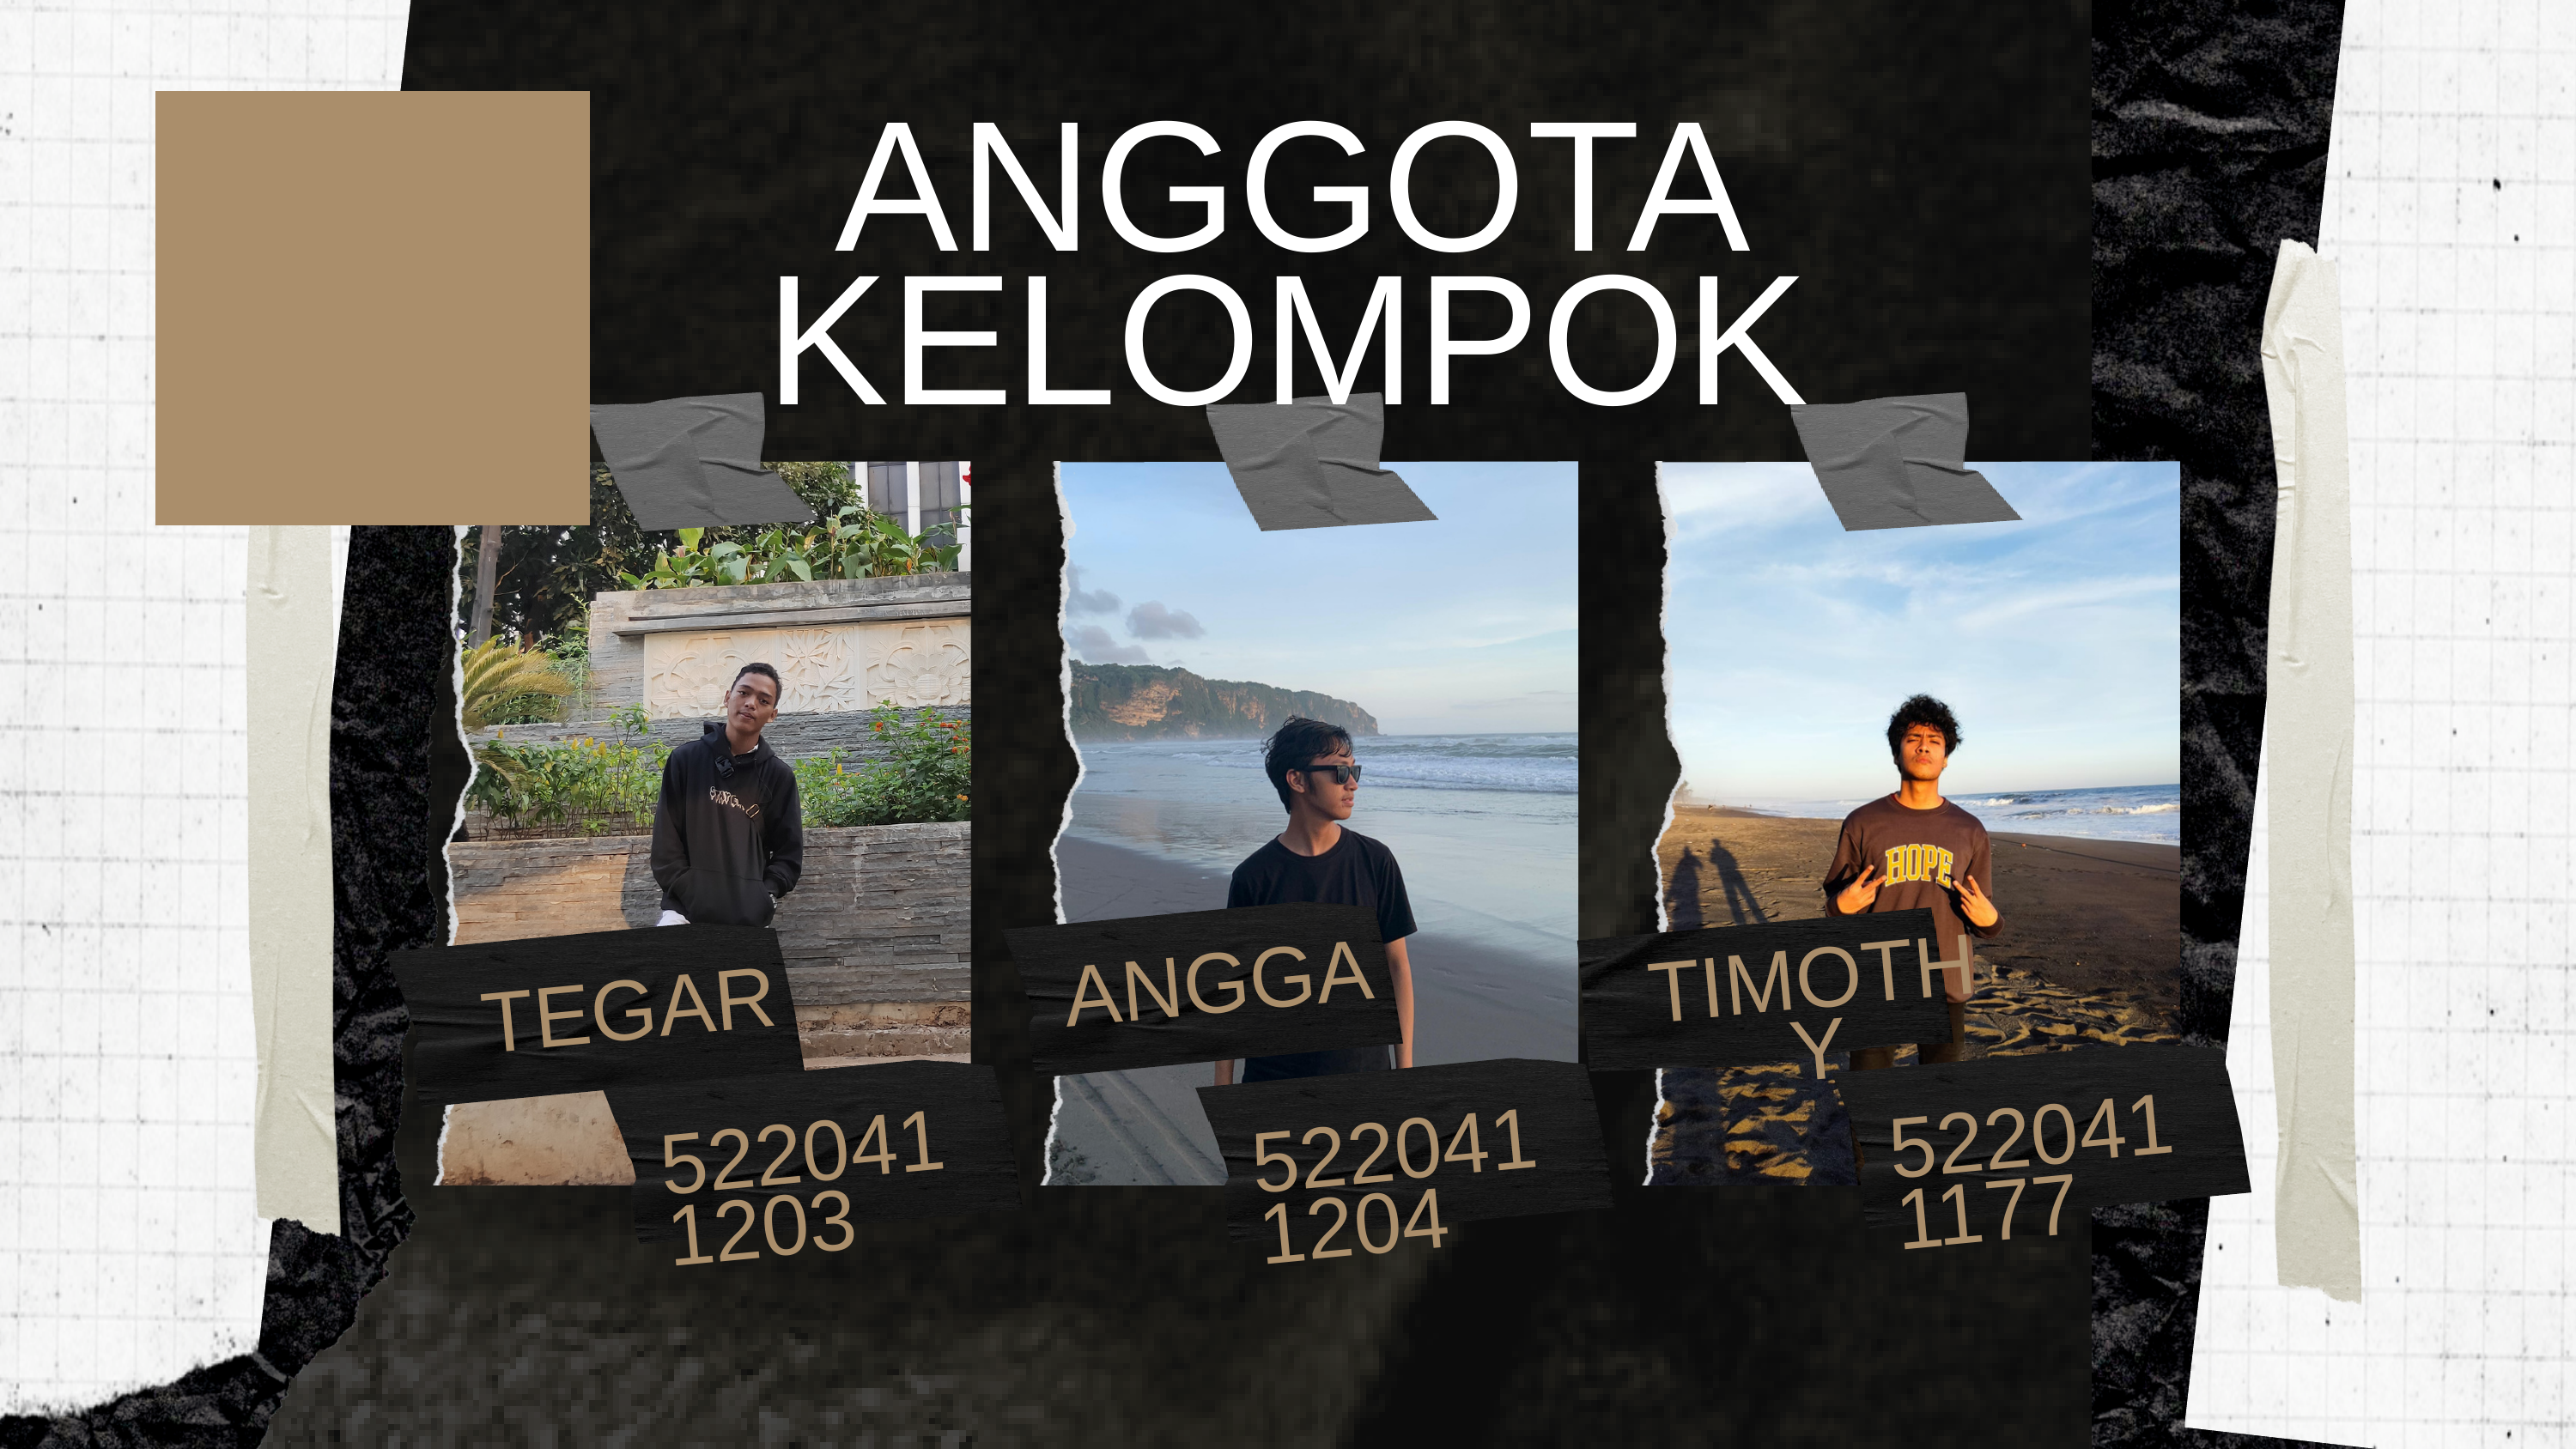

ANGGOTA KELOMPOK

TIMOTHY
ANGGA
TEGAR

5220411177

5220411204

5220411203